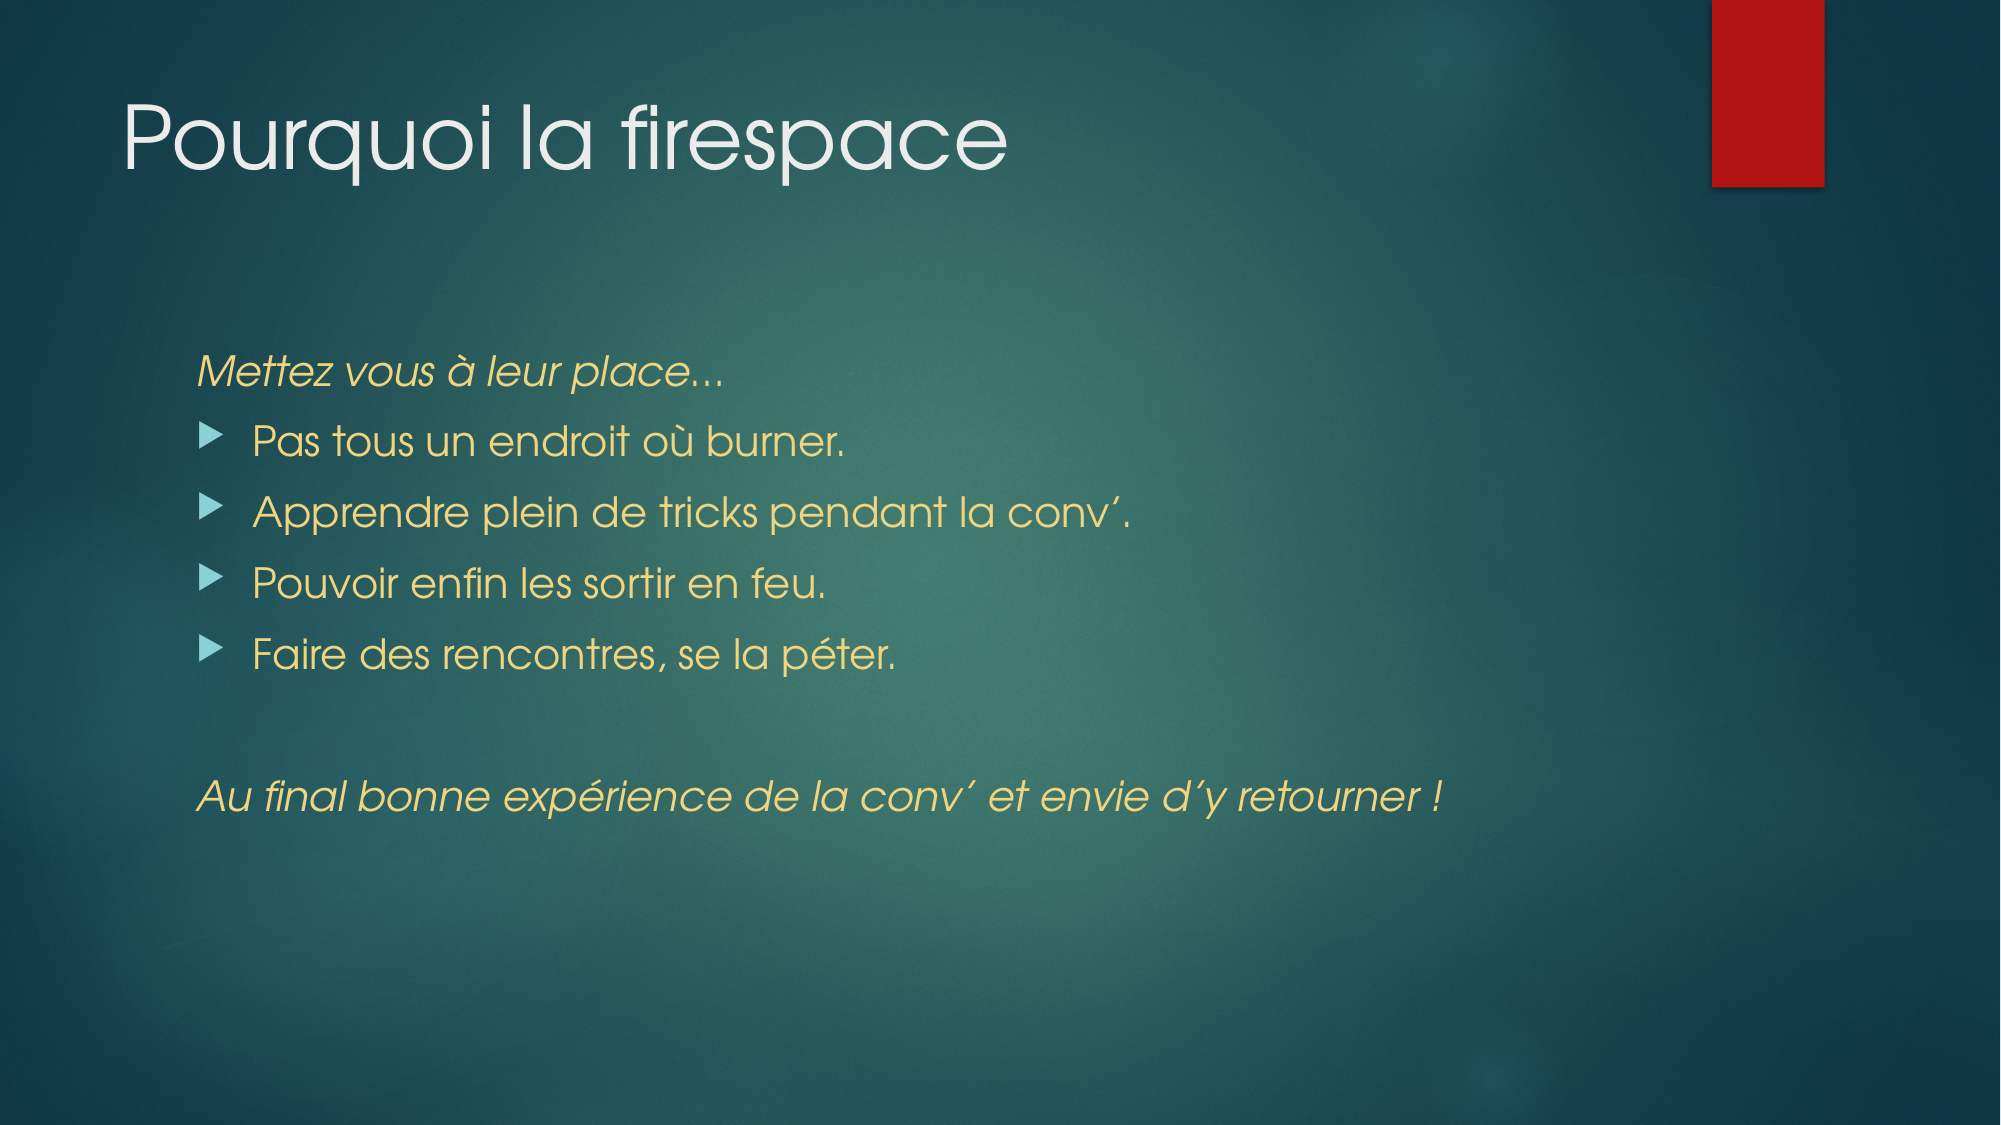

# Pourquoi la firespace
Mettez vous à leur place…
Pas tous un endroit où burner.
Apprendre plein de tricks pendant la conv’.
Pouvoir enfin les sortir en feu.
Faire des rencontres, se la péter.

Au final bonne expérience de la conv’ et envie d’y retourner !